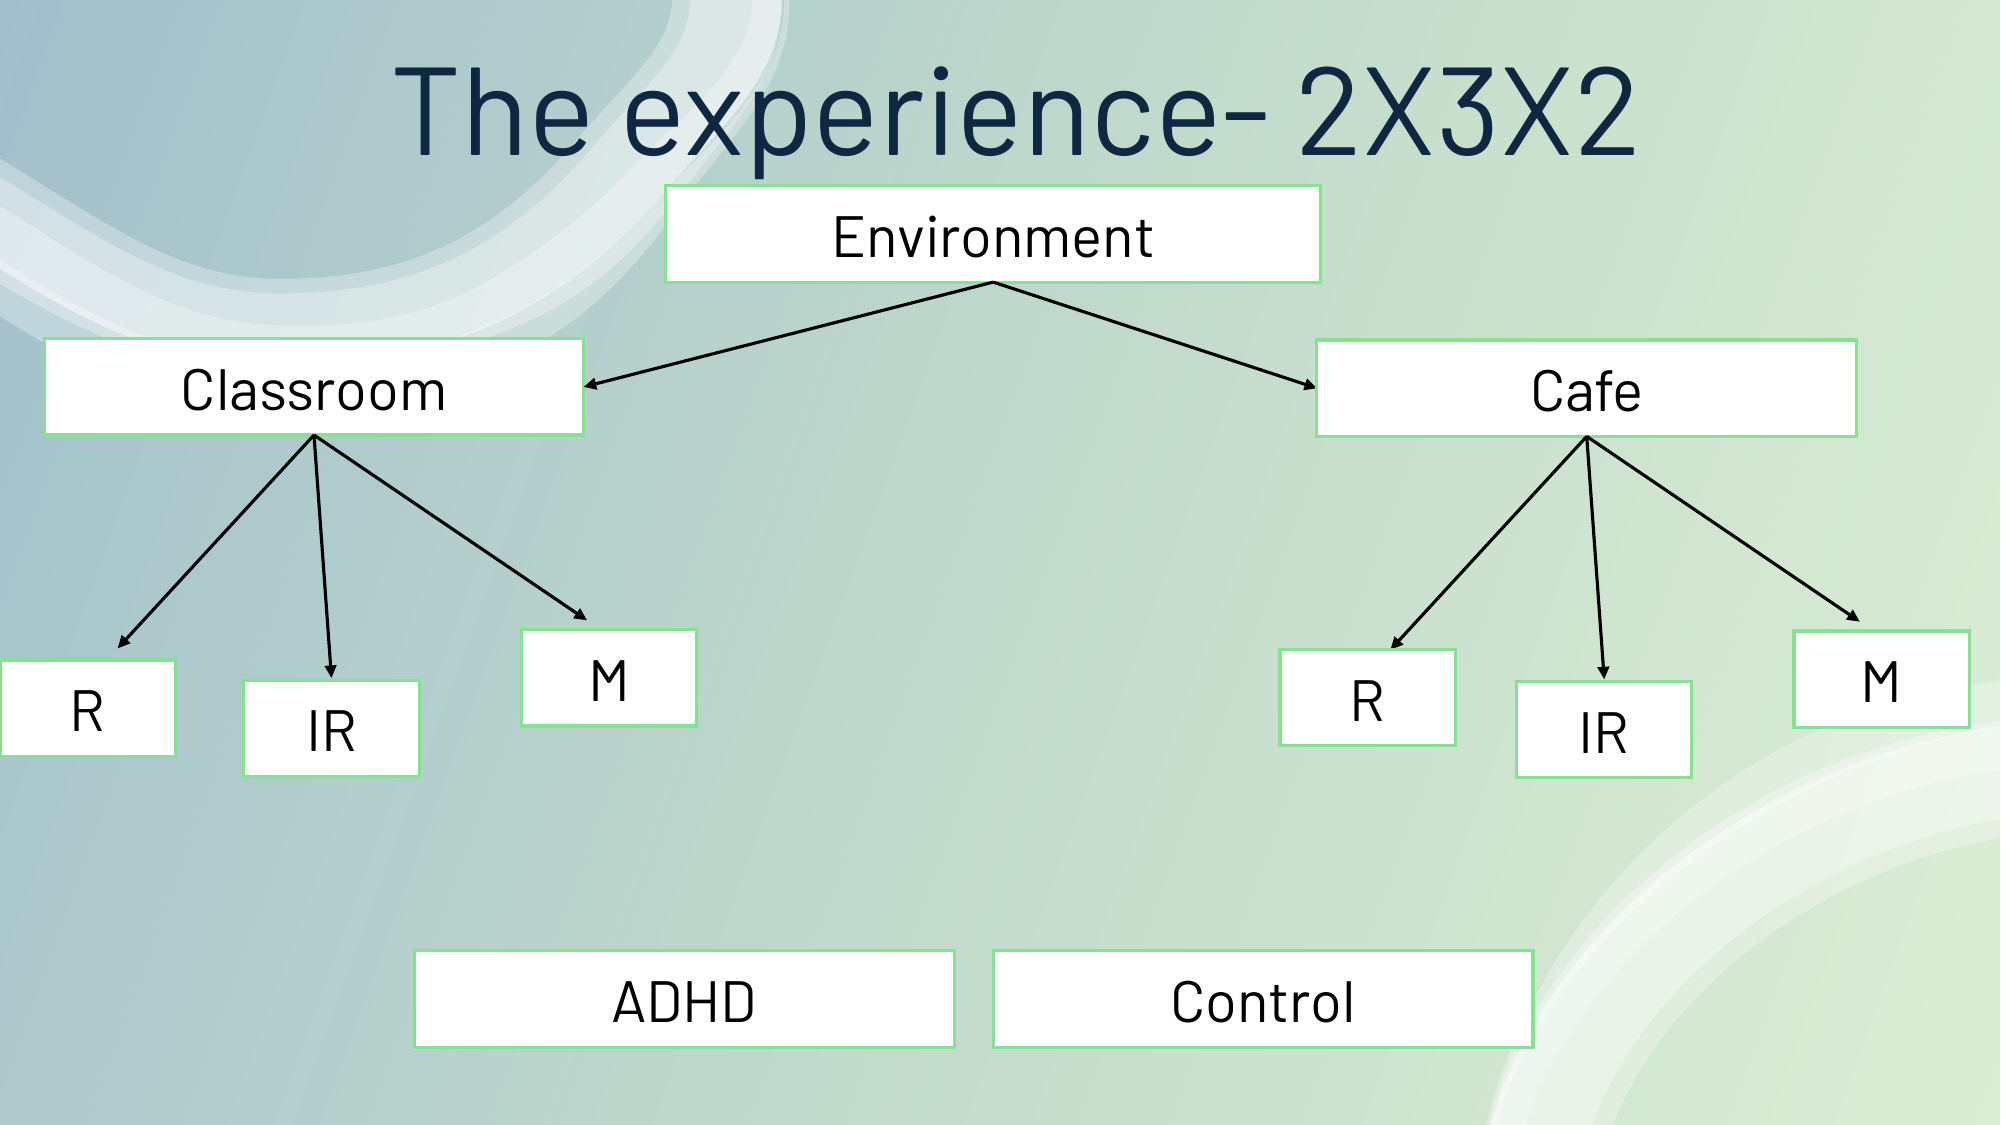

# The experience- 2X3X2

Environment
Classroom
Cafe
M
M
R
R
IR

IR
ADHD
Control